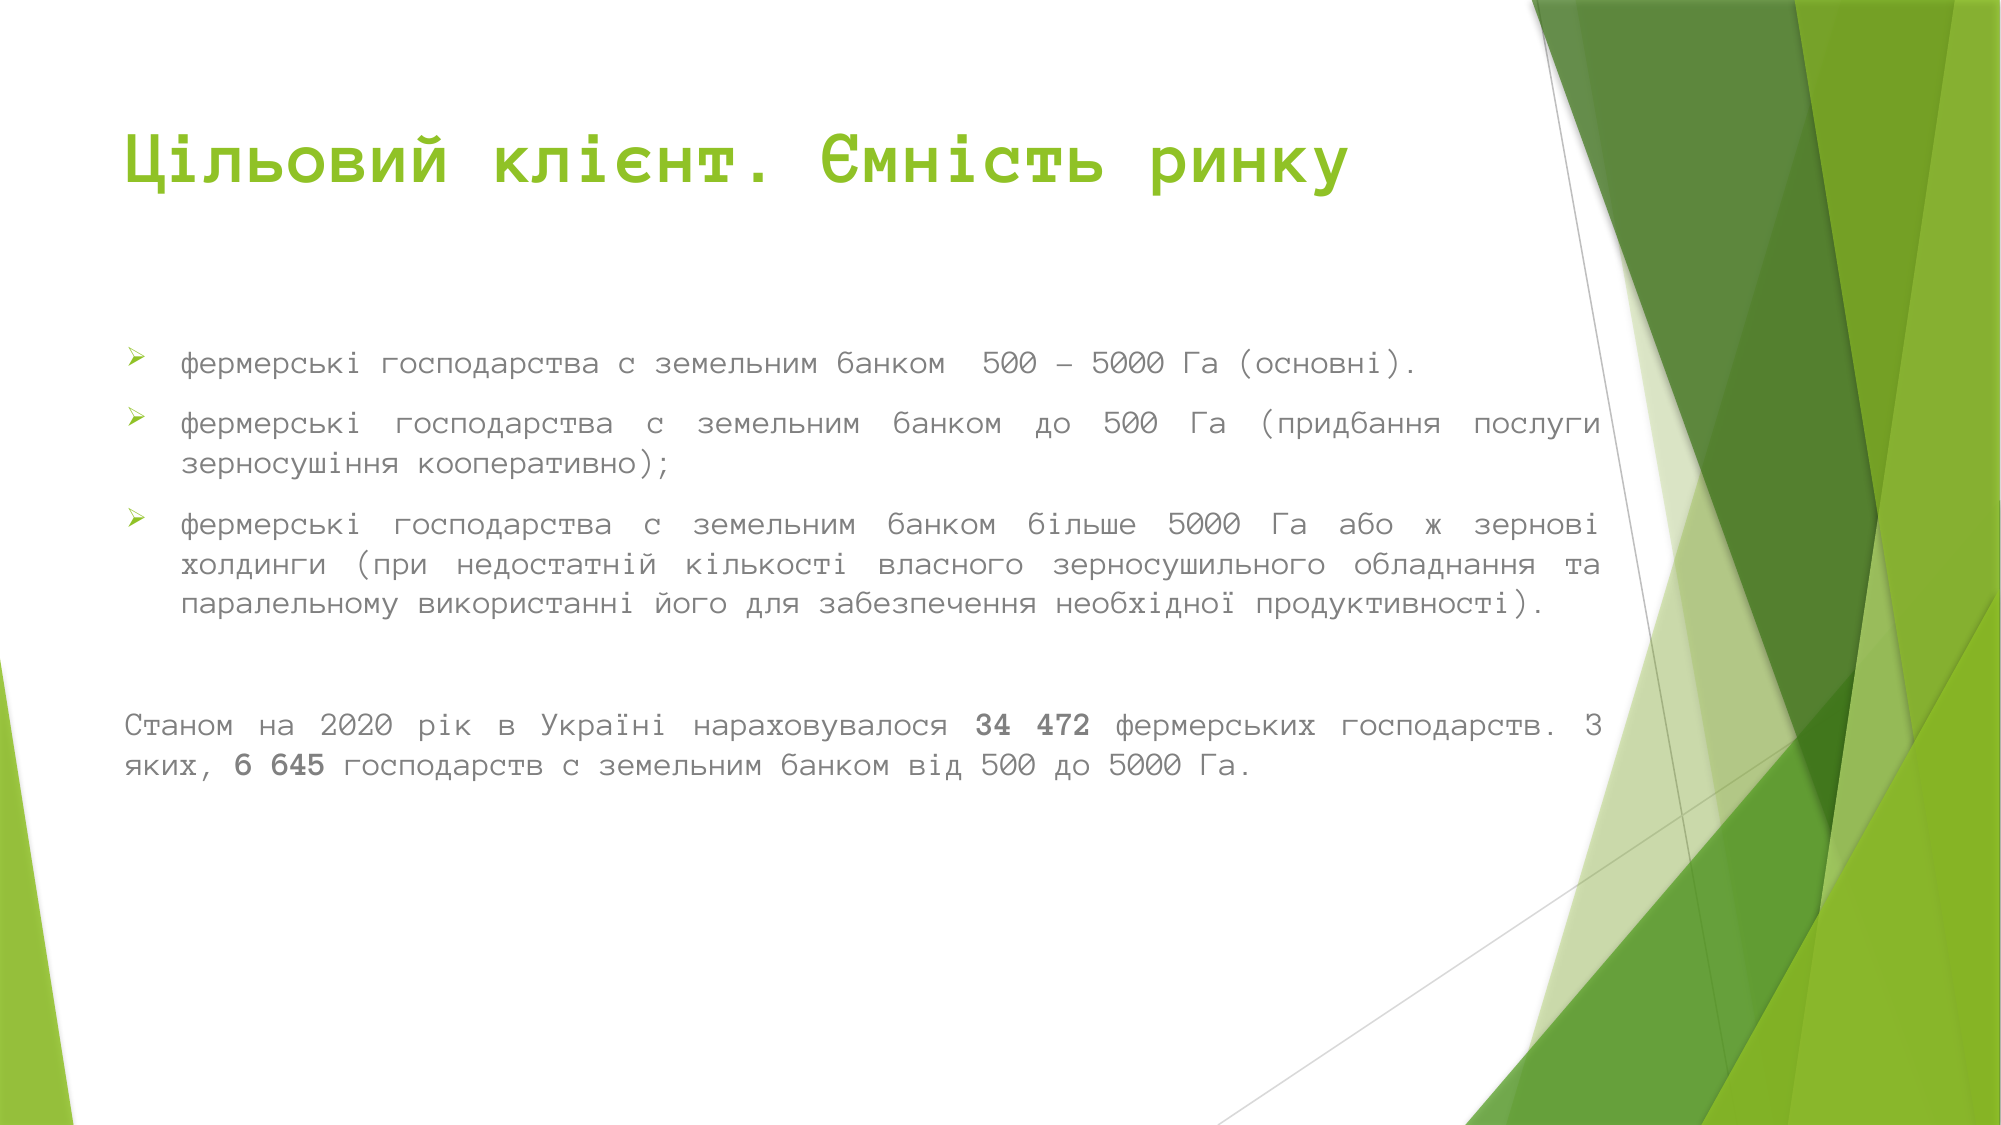

# Цільовий клієнт. Ємність ринку
фермерські господарства с земельним банком  500 – 5000 Га (основні).
фермерські господарства с земельним банком до 500 Га (придбання послуги зерносушіння кооперативно);
фермерські господарства с земельним банком більше 5000 Га або ж зернові холдинги (при недостатній кількості власного зерносушильного обладнання та паралельному використанні його для забезпечення необхідної продуктивності).

Станом на 2020 рік в Україні нараховувалося 34 472 фермерських господарств. З яких, 6 645 господарств с земельним банком від 500 до 5000 Га.